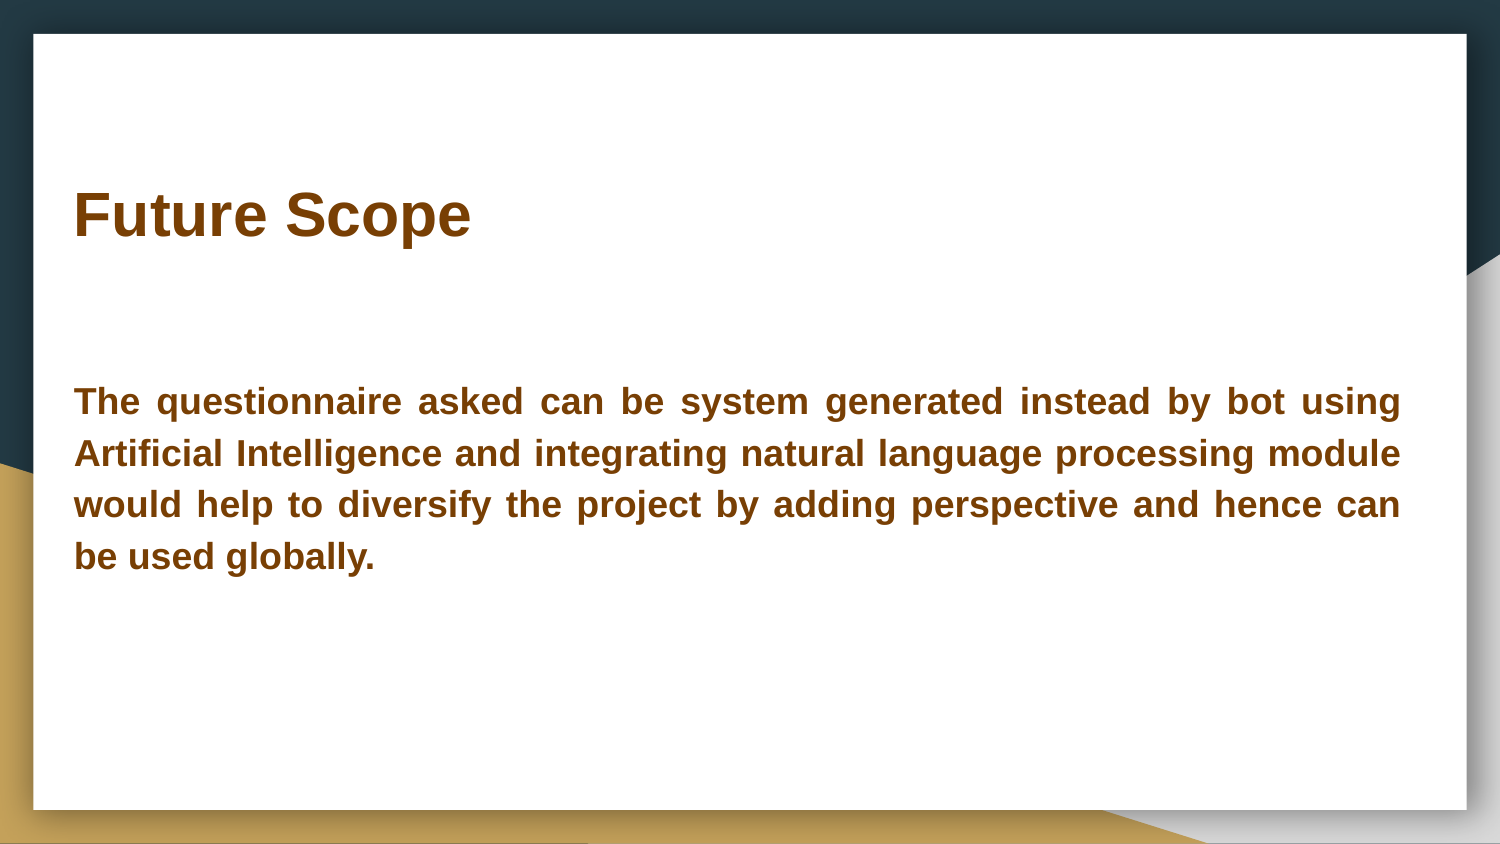

Future Scope

The questionnaire asked can be system generated instead by bot using Artificial Intelligence and integrating natural language processing module would help to diversify the project by adding perspective and hence can be used globally.